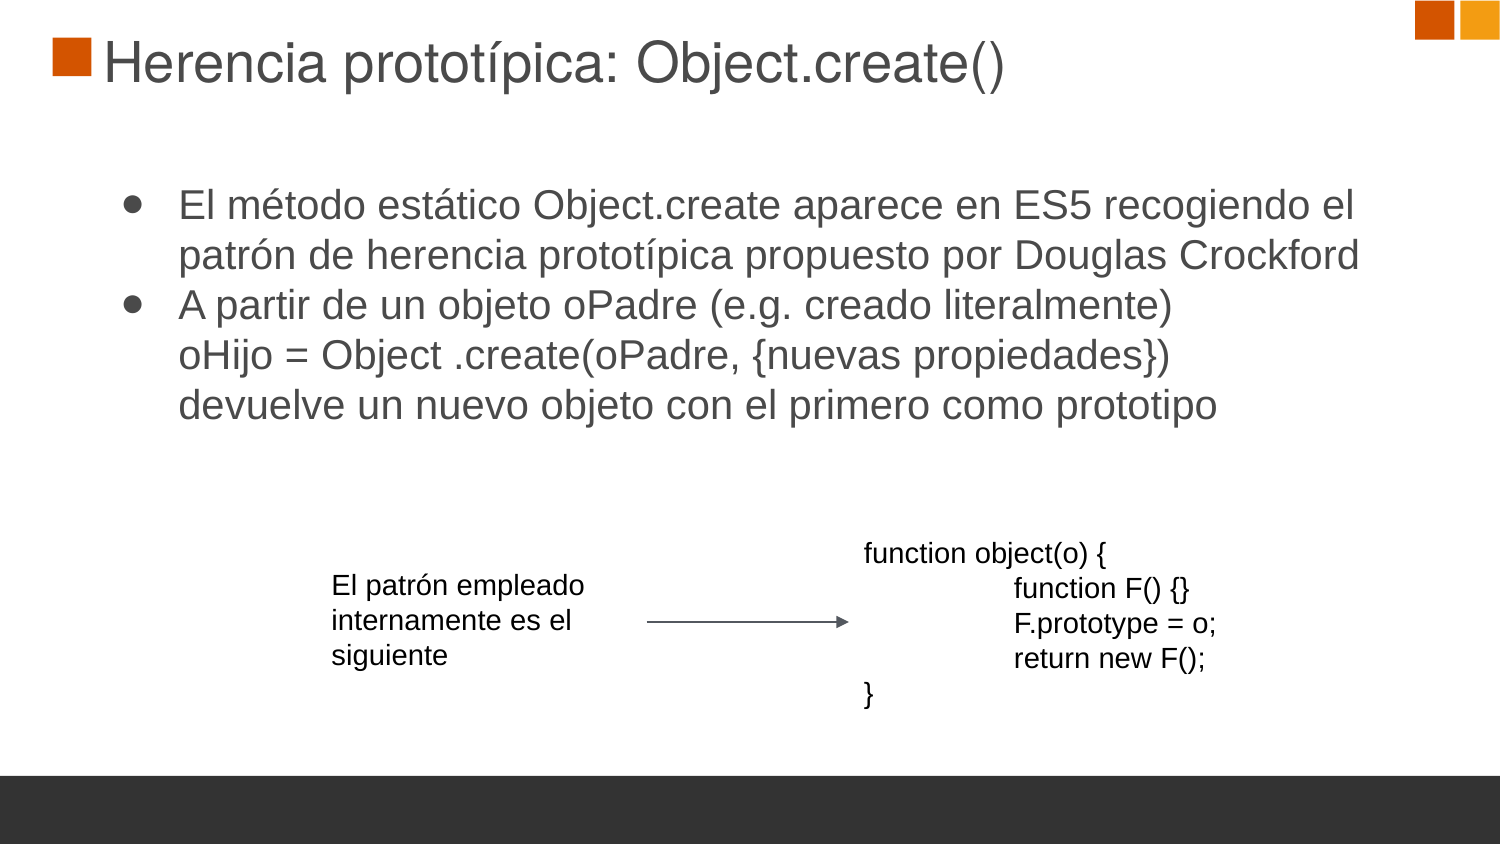

# Herencia prototípica: Object.create()
El método estático Object.create aparece en ES5 recogiendo el patrón de herencia prototípica propuesto por Douglas Crockford
A partir de un objeto oPadre (e.g. creado literalmente)
oHijo = Object .create(oPadre, {nuevas propiedades})
devuelve un nuevo objeto con el primero como prototipo

function object(o) {
	function F() {}
	F.prototype = o;
	return new F();
}
El patrón empleado internamente es el siguiente